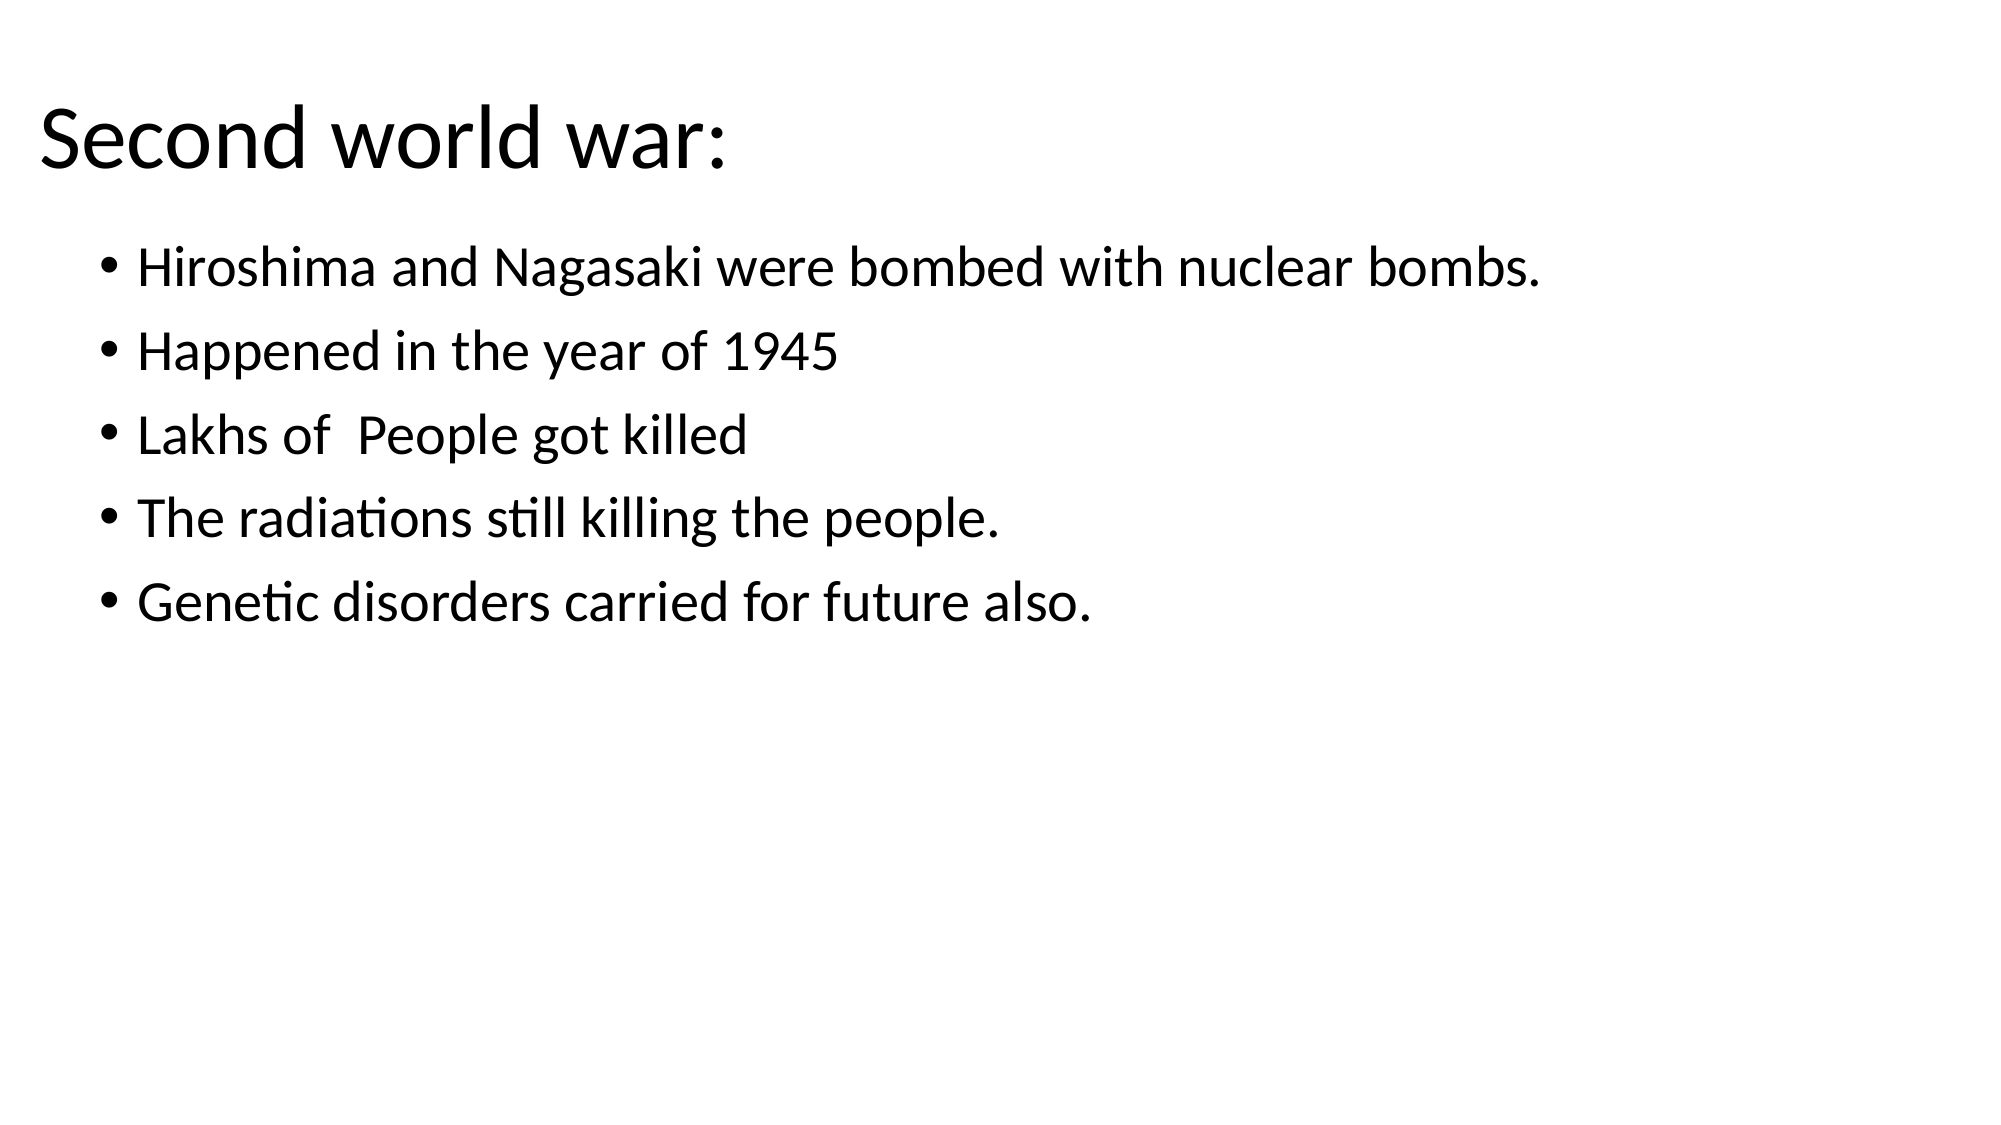

# Second world war:
Hiroshima and Nagasaki were bombed with nuclear bombs.
Happened in the year of 1945
Lakhs of  People got killed
The radiations still killing the people.
Genetic disorders carried for future also.